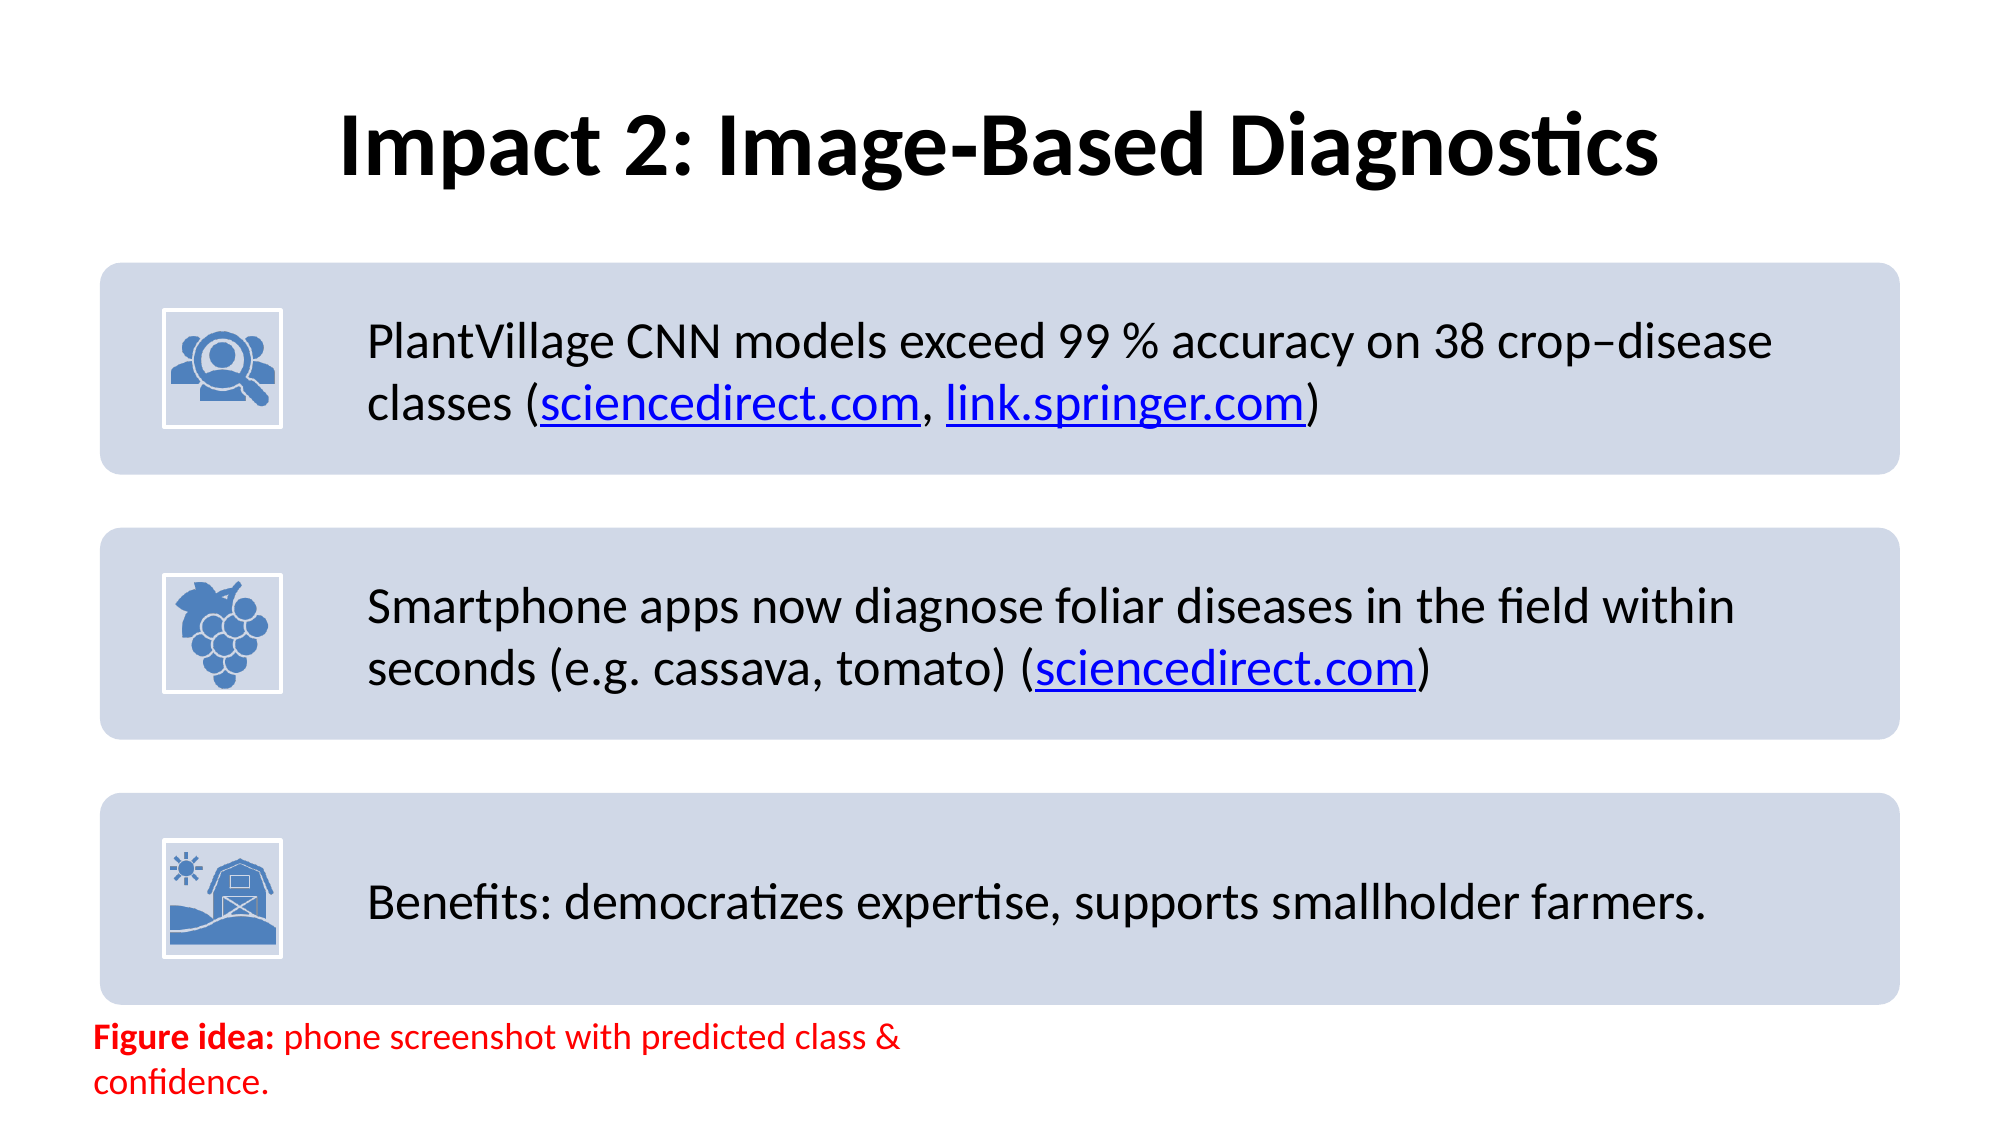

# Impact 2: Image‑Based Diagnostics
PlantVillage CNN models exceed 99 % accuracy on 38 crop–disease classes (sciencedirect.com, link.springer.com)
Smartphone apps now diagnose foliar diseases in the field within seconds (e.g. cassava, tomato) (sciencedirect.com)
Benefits: democratizes expertise, supports smallholder farmers.
Figure idea: phone screenshot with predicted class & confidence.